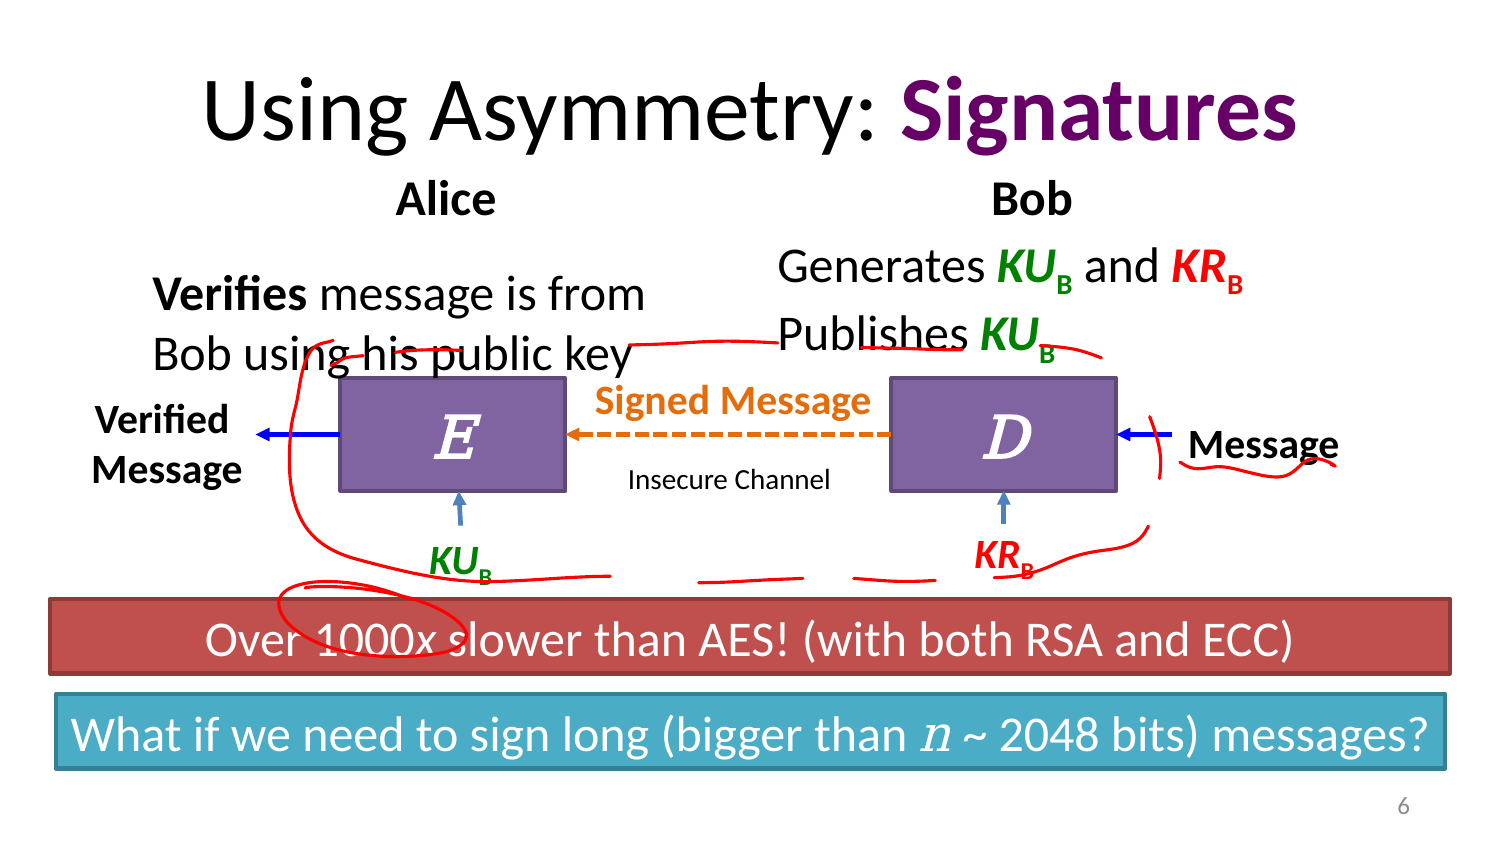

# Using Asymmetry: Signatures
Alice
Bob
Generates KUB and KRB
Publishes KUB
Verifies message is from Bob using his public key

Signed Message
E
D
Verified
Message
Message

Insecure Channel

KRB
KUB
Over 1000x slower than AES! (with both RSA and ECC)
What if we need to sign long (bigger than n ~ 2048 bits) messages?
6